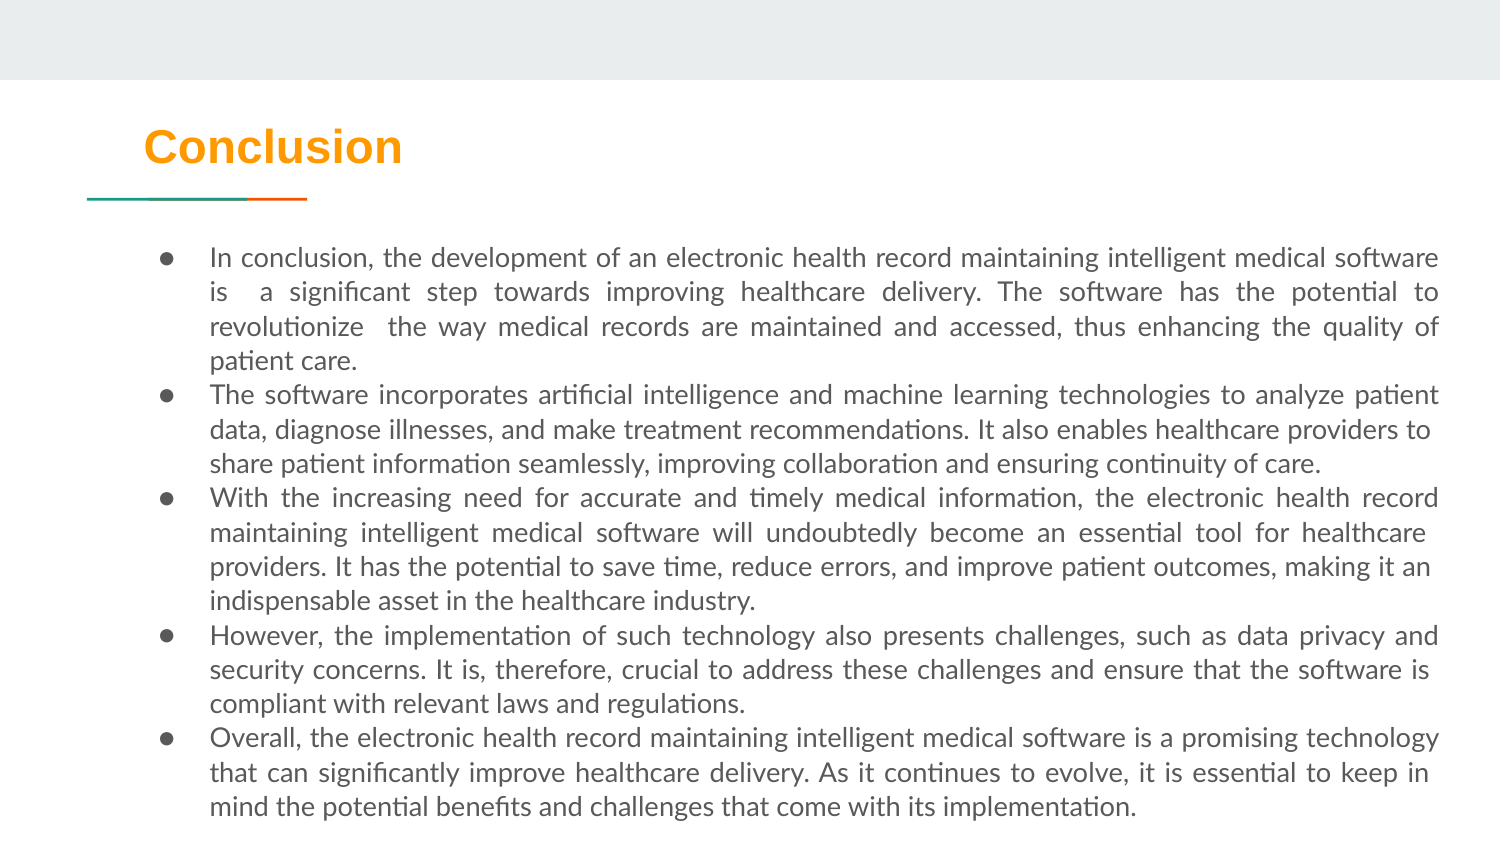

# Conclusion
In conclusion, the development of an electronic health record maintaining intelligent medical software is  a significant step towards improving healthcare delivery. The software has the potential to revolutionize  the way medical records are maintained and accessed, thus enhancing the quality of patient care.
The software incorporates artificial intelligence and machine learning technologies to analyze patient data, diagnose illnesses, and make treatment recommendations. It also enables healthcare providers to  share patient information seamlessly, improving collaboration and ensuring continuity of care.
With the increasing need for accurate and timely medical information, the electronic health record maintaining intelligent medical software will undoubtedly become an essential tool for healthcare  providers. It has the potential to save time, reduce errors, and improve patient outcomes, making it an  indispensable asset in the healthcare industry.
However, the implementation of such technology also presents challenges, such as data privacy and security concerns. It is, therefore, crucial to address these challenges and ensure that the software is  compliant with relevant laws and regulations.
Overall, the electronic health record maintaining intelligent medical software is a promising technology that can significantly improve healthcare delivery. As it continues to evolve, it is essential to keep in  mind the potential benefits and challenges that come with its implementation.